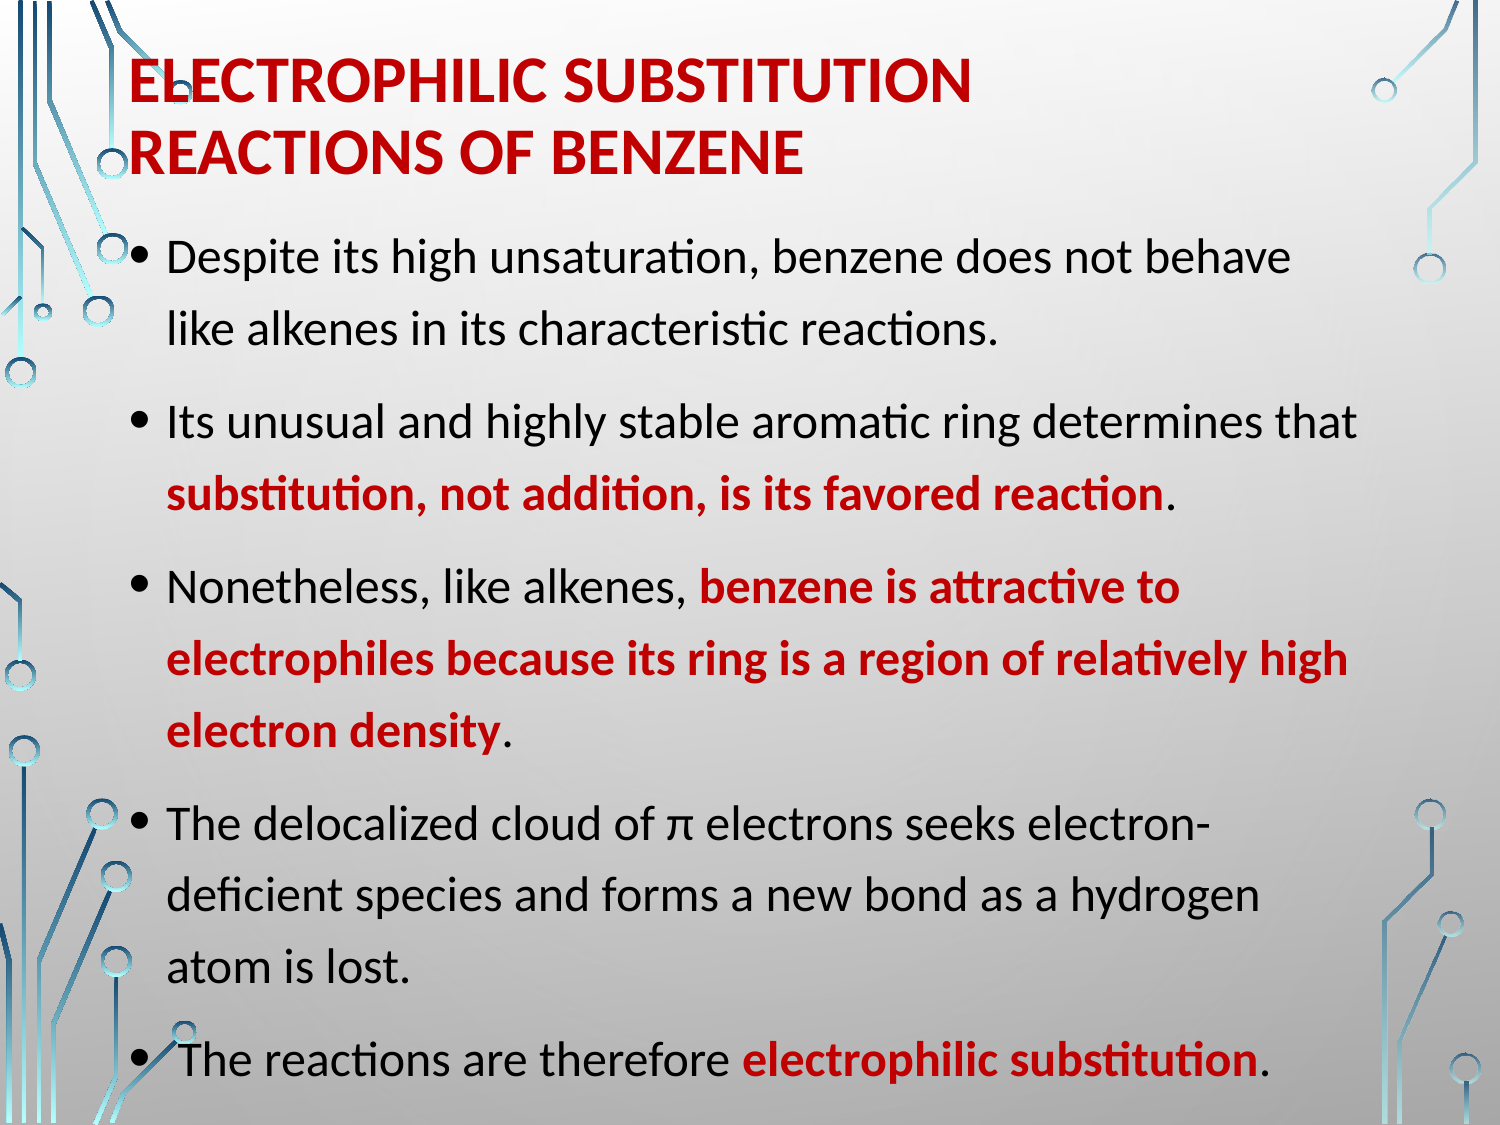

# Electrophilic substitution reactions of benzene
Despite its high unsaturation, benzene does not behave like alkenes in its characteristic reactions.
Its unusual and highly stable aromatic ring determines that substitution, not addition, is its favored reaction.
Nonetheless, like alkenes, benzene is attractive to electrophiles because its ring is a region of relatively high electron density.
The delocalized cloud of π electrons seeks electron-deficient species and forms a new bond as a hydrogen atom is lost.
 The reactions are therefore electrophilic substitution.